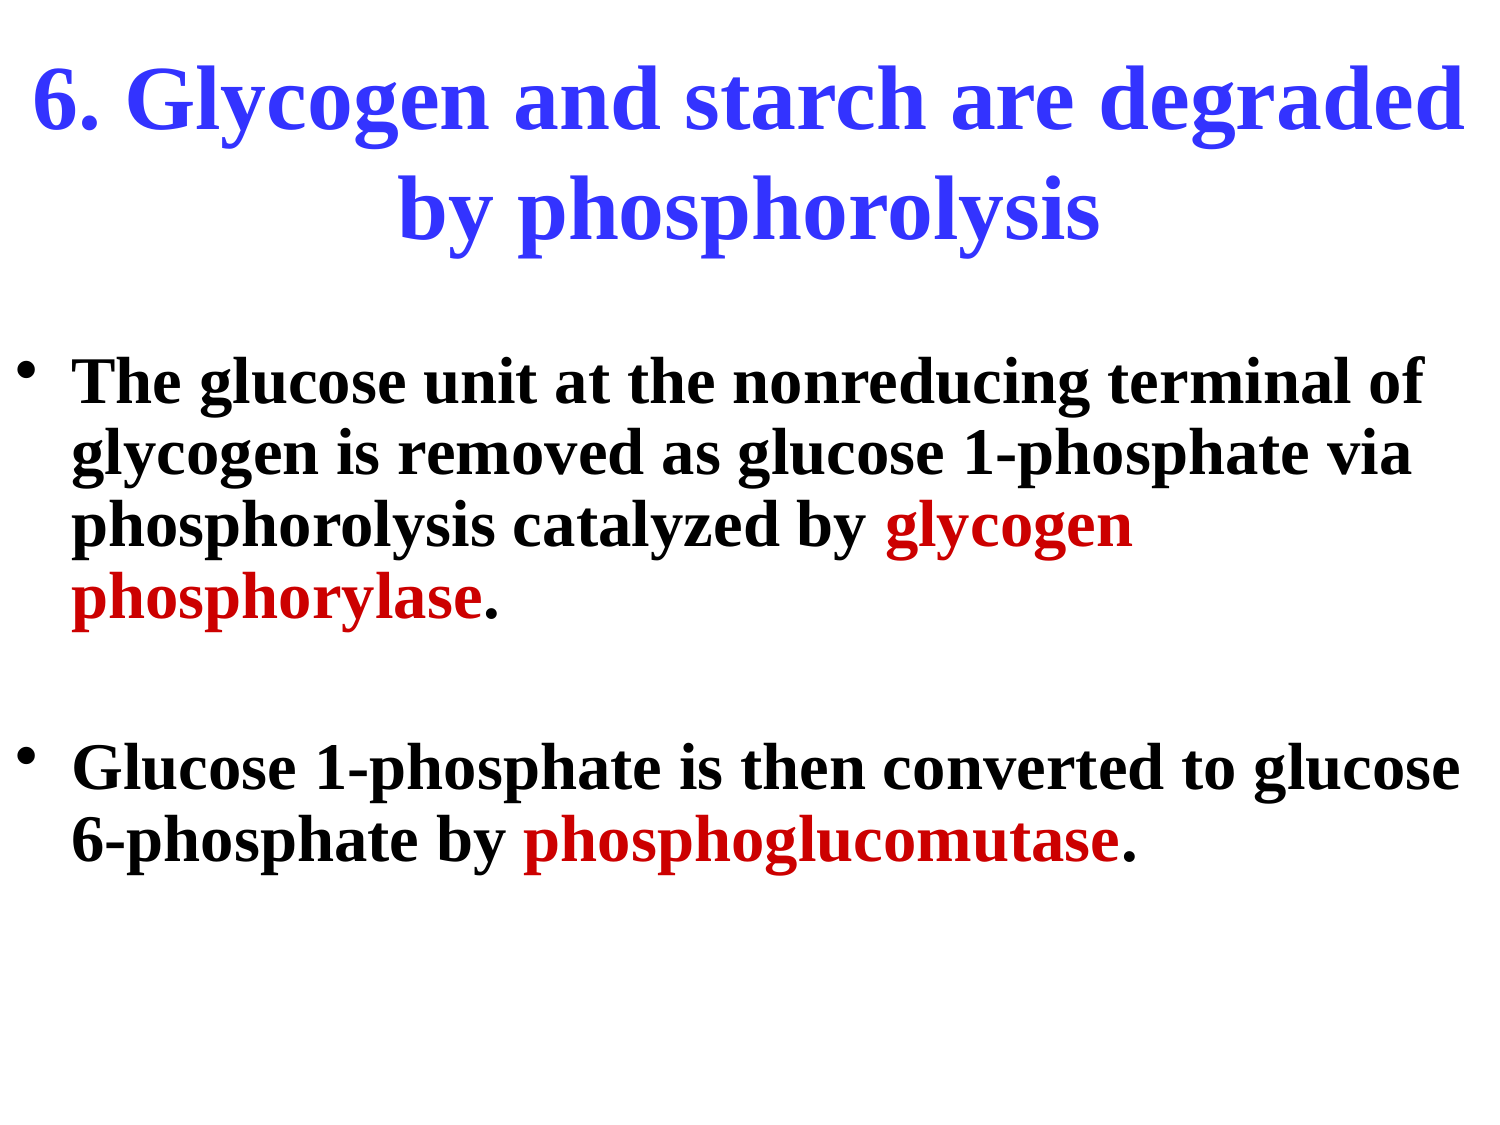

# 6. Glycogen and starch are degraded by phosphorolysis
The glucose unit at the nonreducing terminal of glycogen is removed as glucose 1-phosphate via phosphorolysis catalyzed by glycogen phosphorylase.

Glucose 1-phosphate is then converted to glucose 6-phosphate by phosphoglucomutase.